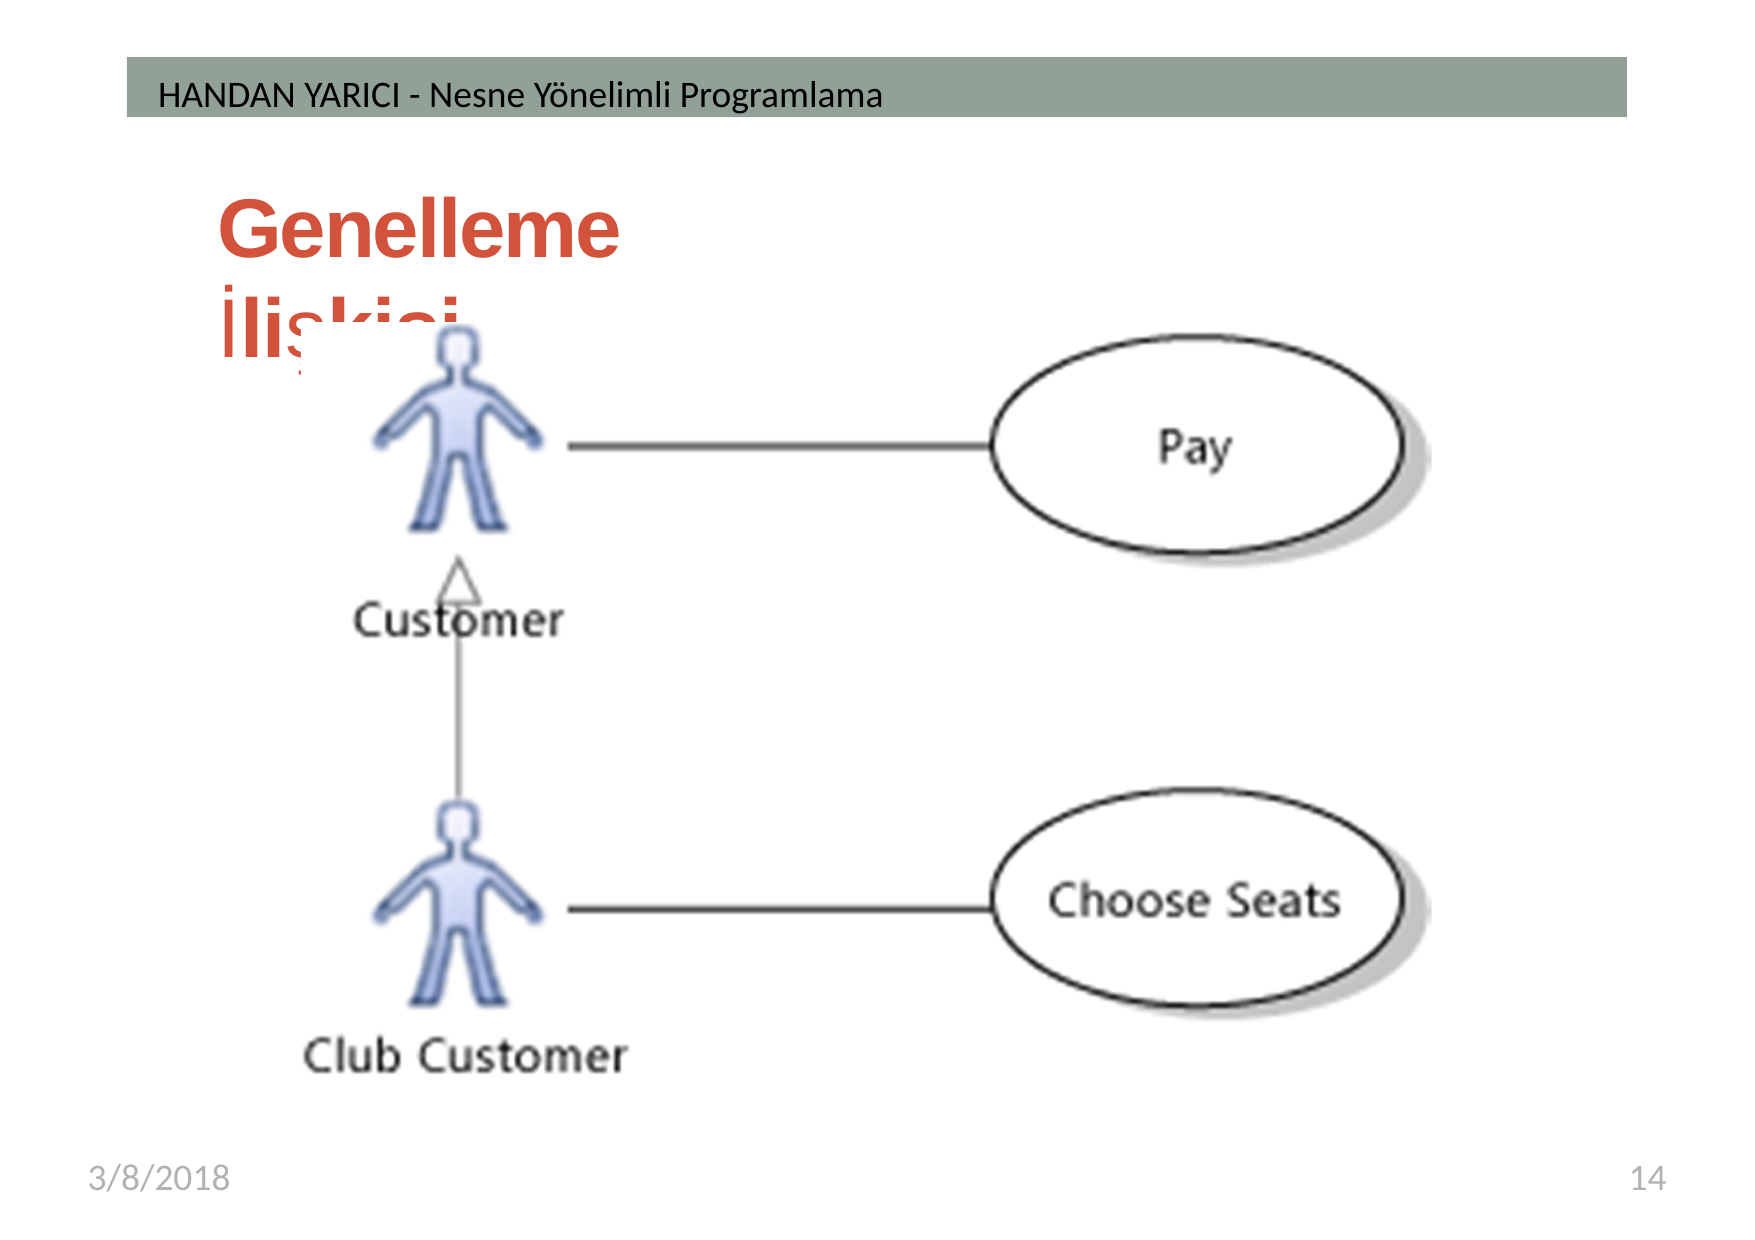

HANDAN YARICI - Nesne Yönelimli Programlama
# Genelleme İlişkisi

3/8/2018
14